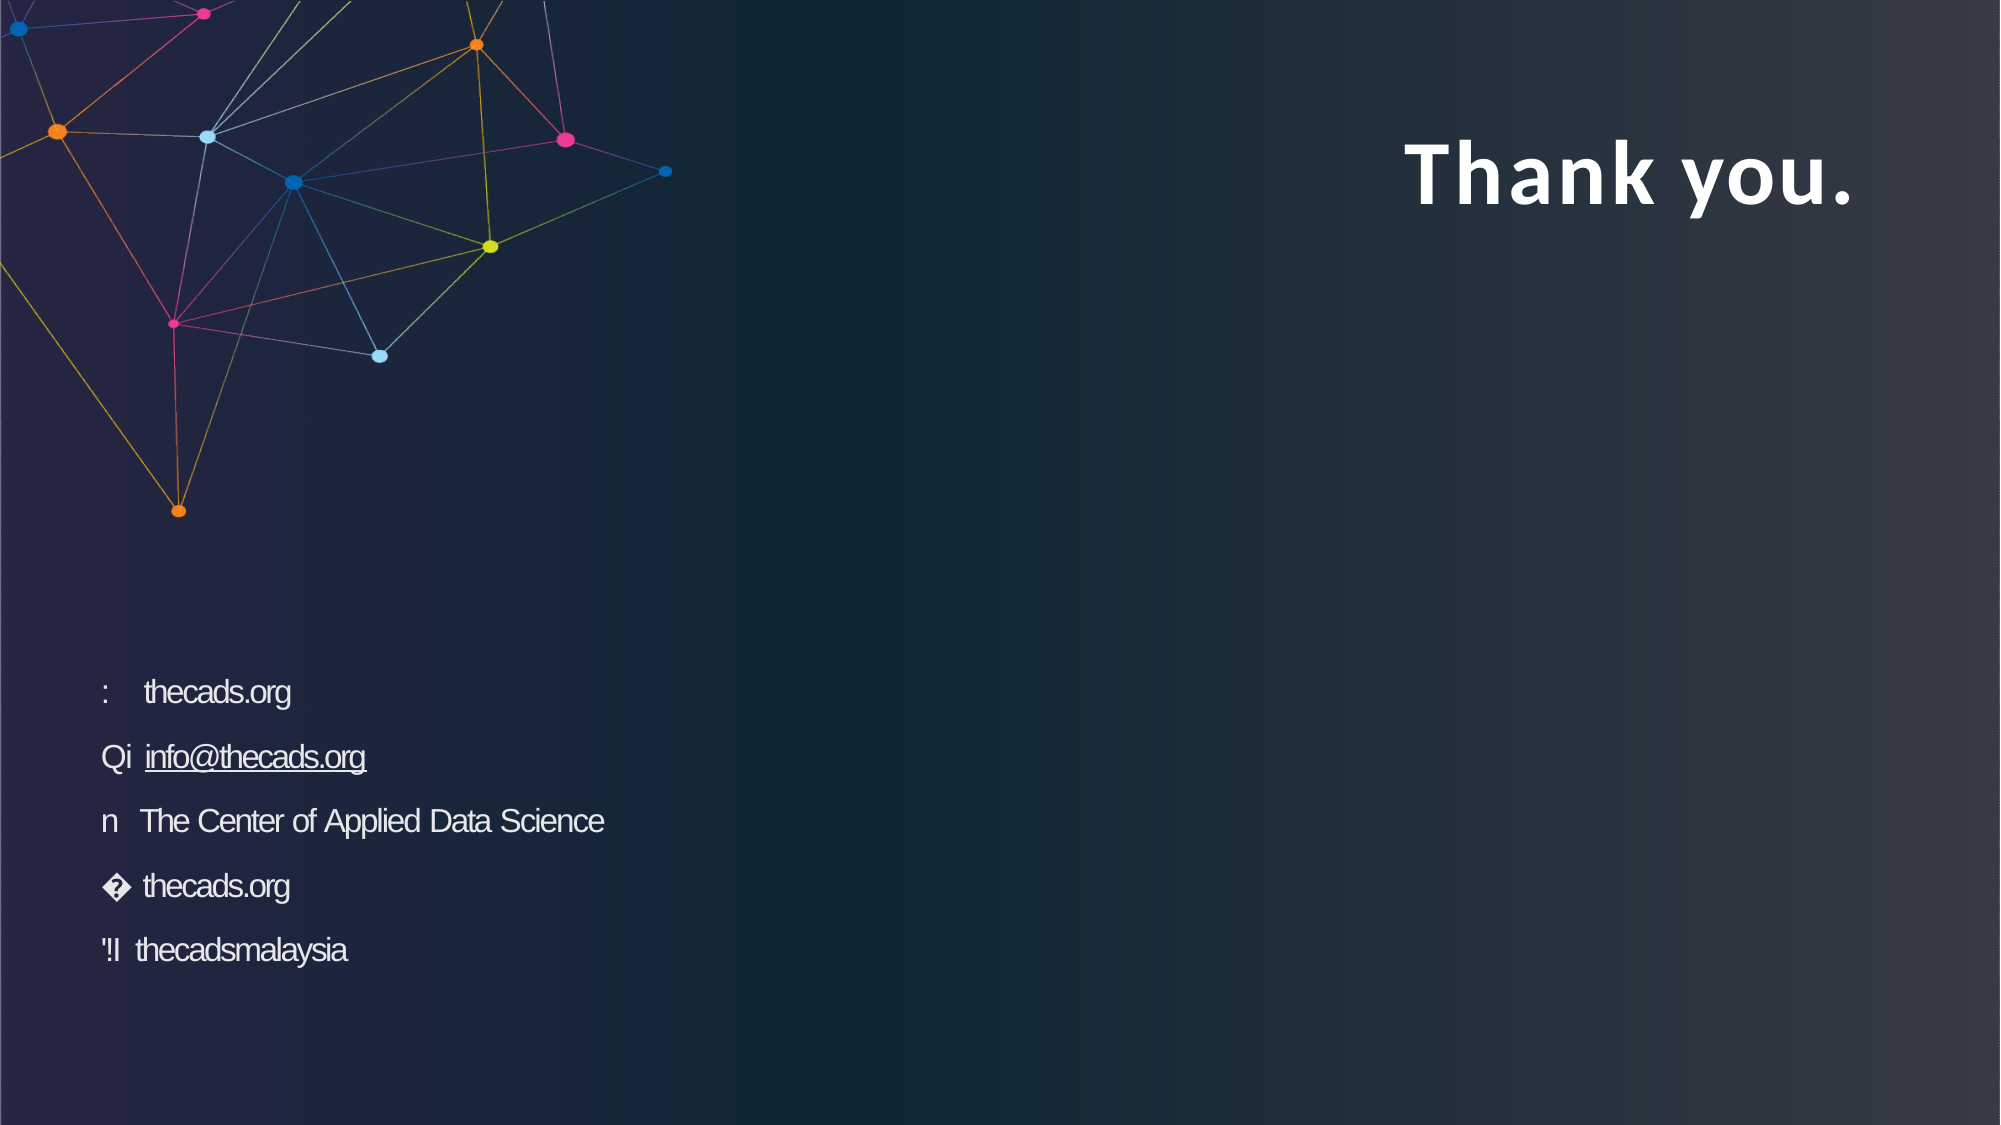

# Thank you.
: thecads.org
Qi info@thecads.org
n The Center of Applied Data Science
� thecads.org
'!I thecadsmalaysia